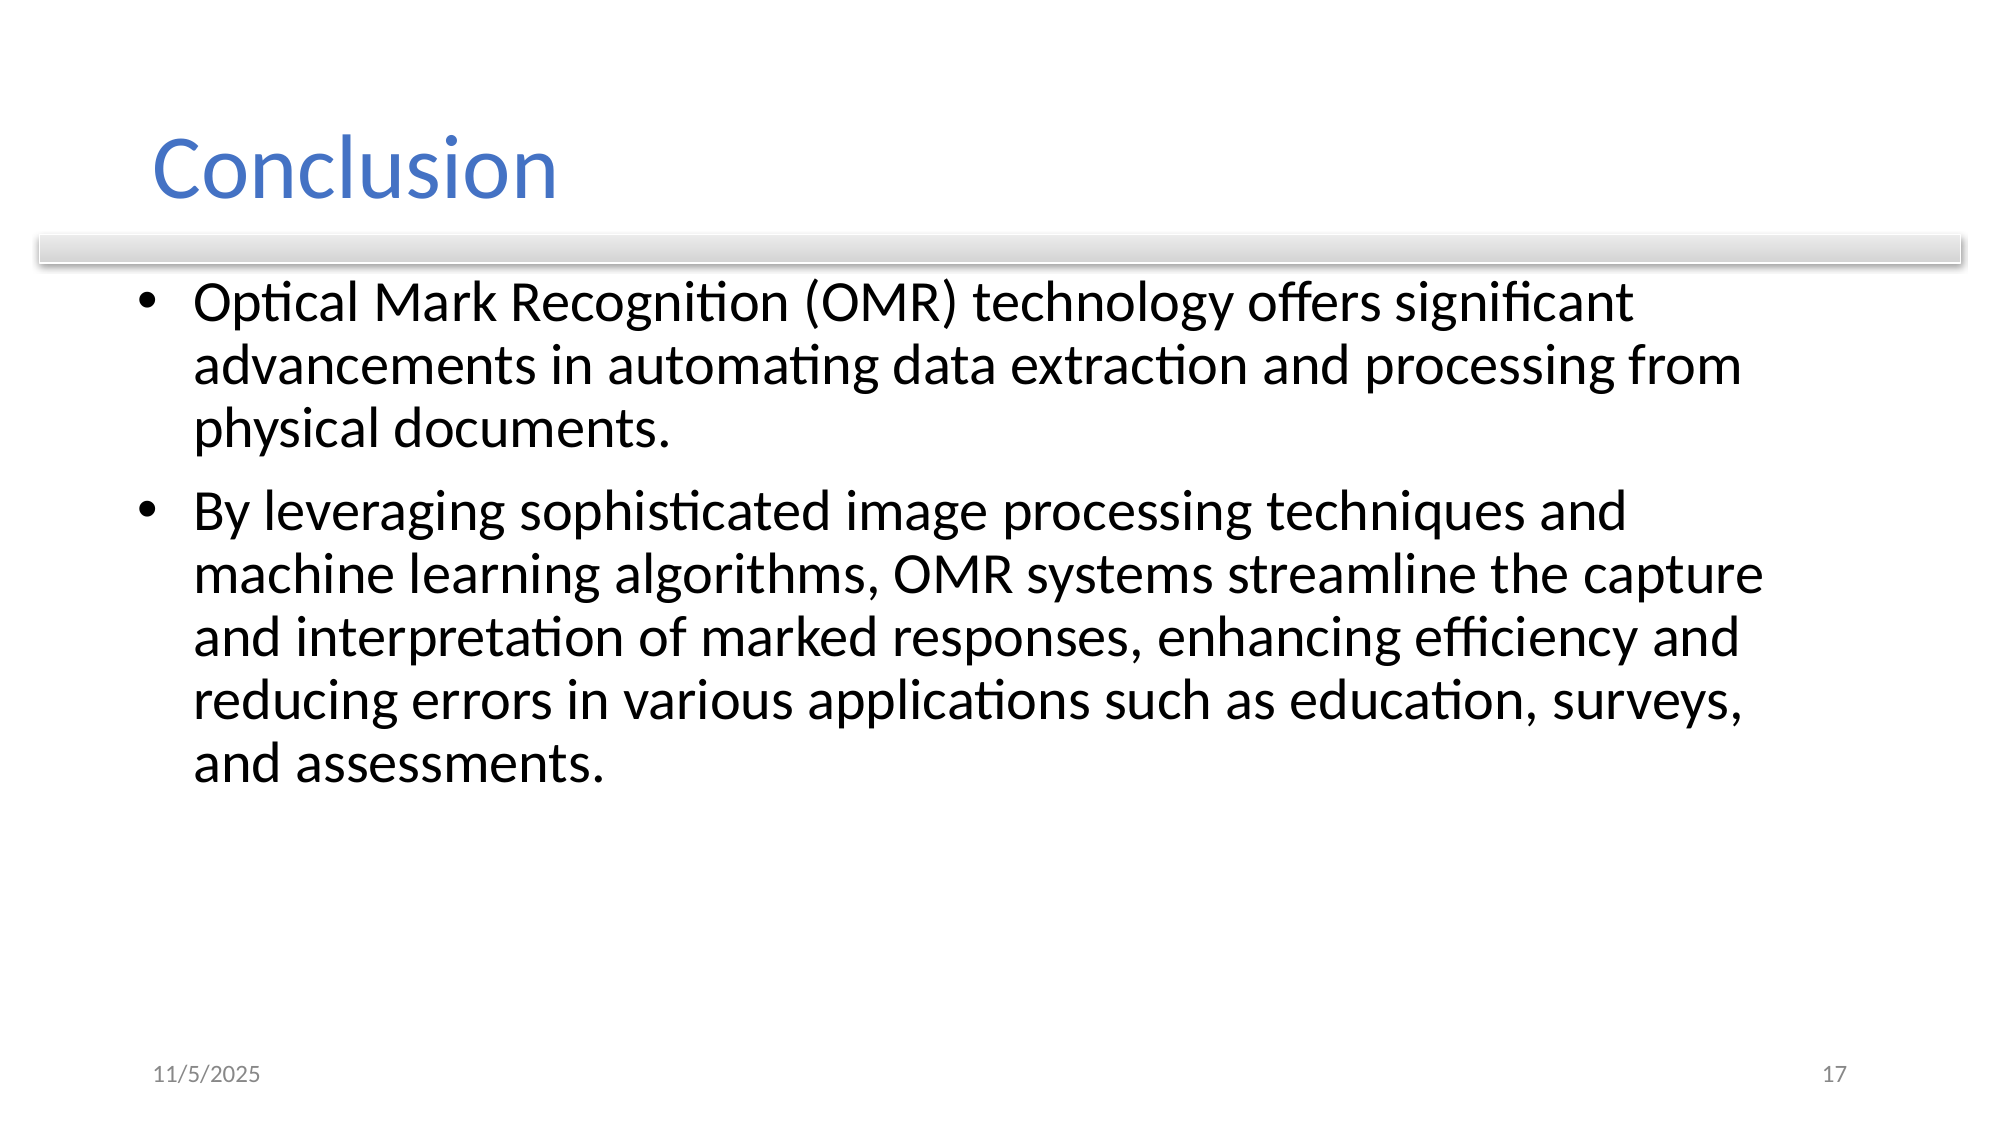

# Conclusion

Optical Mark Recognition (OMR) technology offers significant advancements in automating data extraction and processing from physical documents.
By leveraging sophisticated image processing techniques and machine learning algorithms, OMR systems streamline the capture and interpretation of marked responses, enhancing efficiency and reducing errors in various applications such as education, surveys, and assessments.
11/5/2025
17